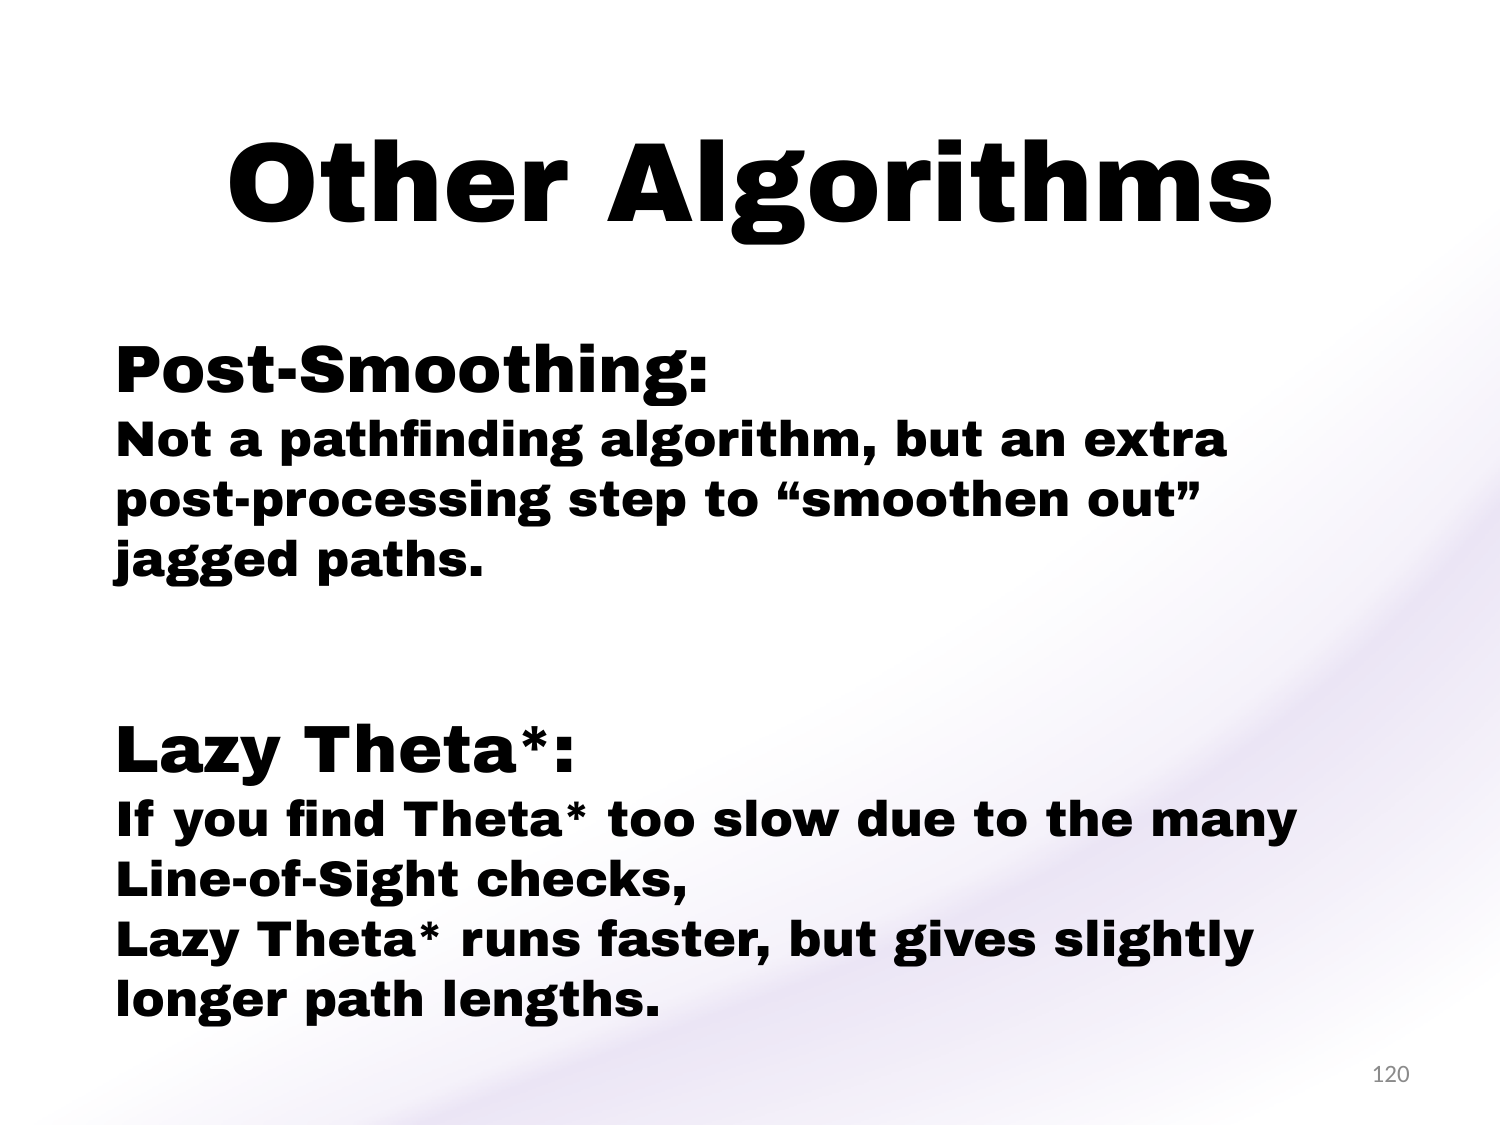

Other Algorithms
Post-Smoothing:
Not a pathfinding algorithm, but an extra
post-processing step to “smoothen out” jagged paths.

Lazy Theta*:
If you find Theta* too slow due to the many Line-of-Sight checks,
Lazy Theta* runs faster, but gives slightly longer path lengths.
120